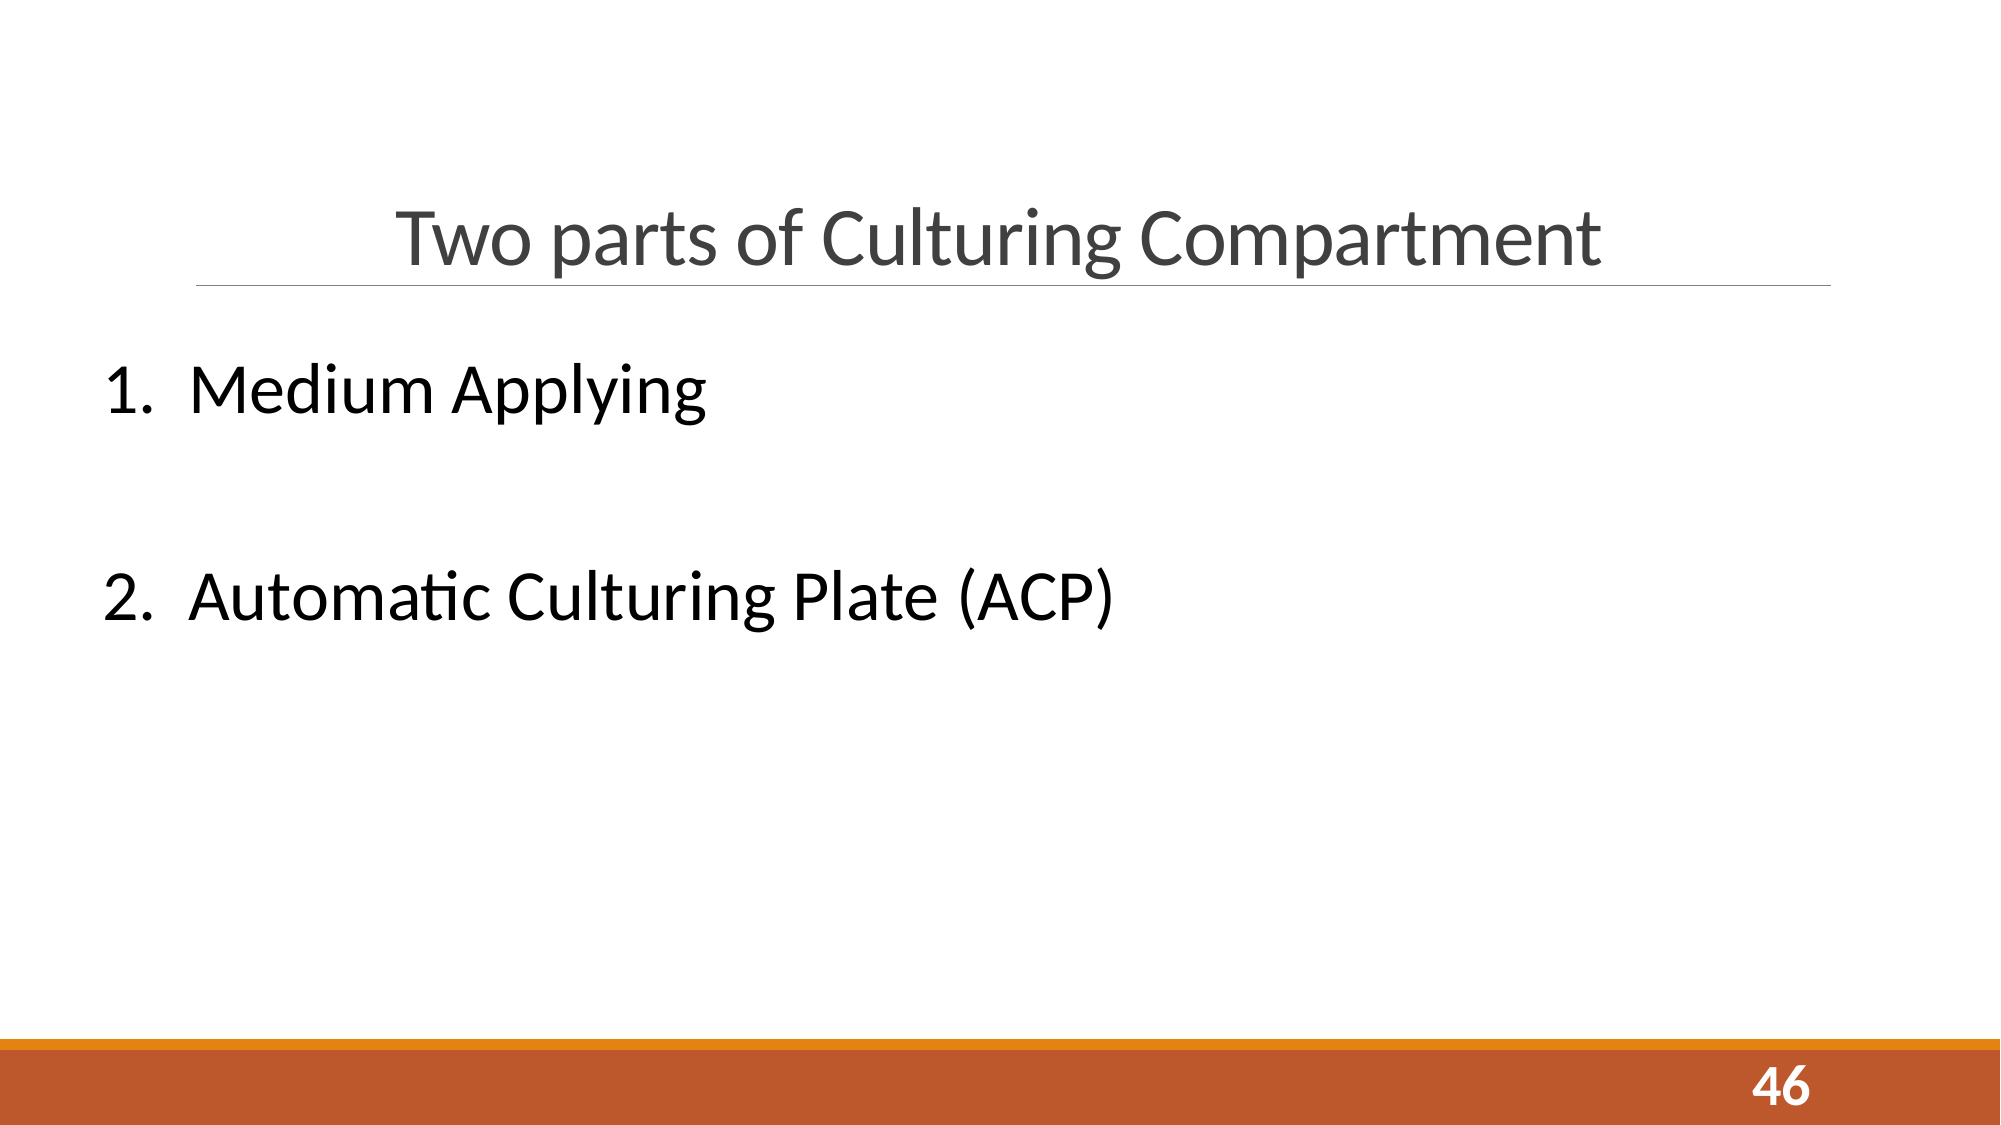

# Two parts of Culturing Compartment
Medium Applying

Automatic Culturing Plate (ACP)
46